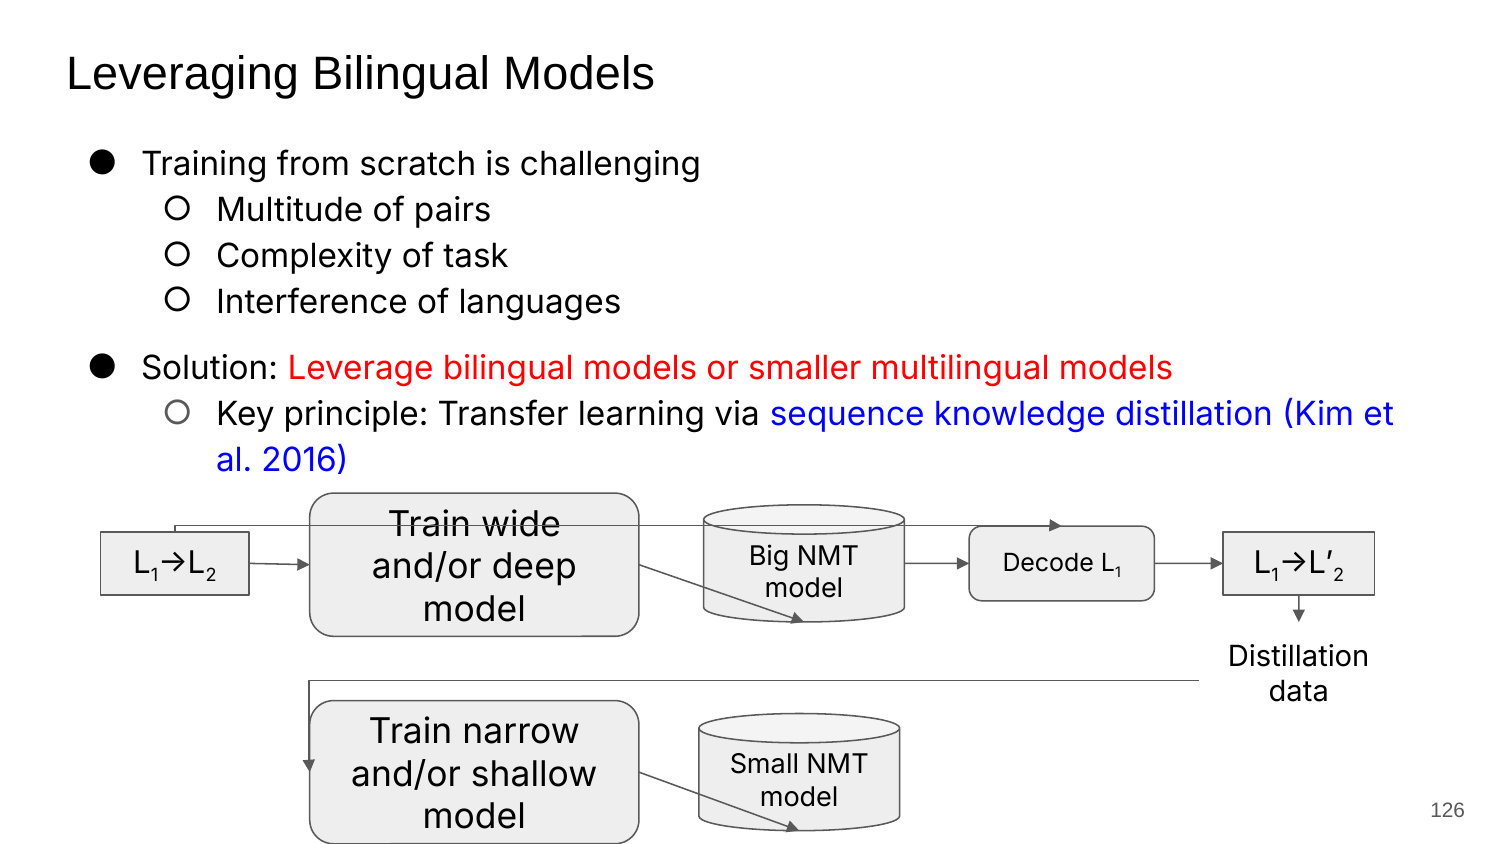

# Leveraging Bilingual Models
Training from scratch is challenging
Multitude of pairs
Complexity of task
Interference of languages
Solution: Leverage bilingual models or smaller multilingual models
Key principle: Transfer learning via sequence knowledge distillation (Kim et al. 2016)
Train wide and/or deep model
Big NMT model
Decode L1
L1→L2
L1→L’2
Distillation data
Train narrow and/or shallow model
Small NMT model
126